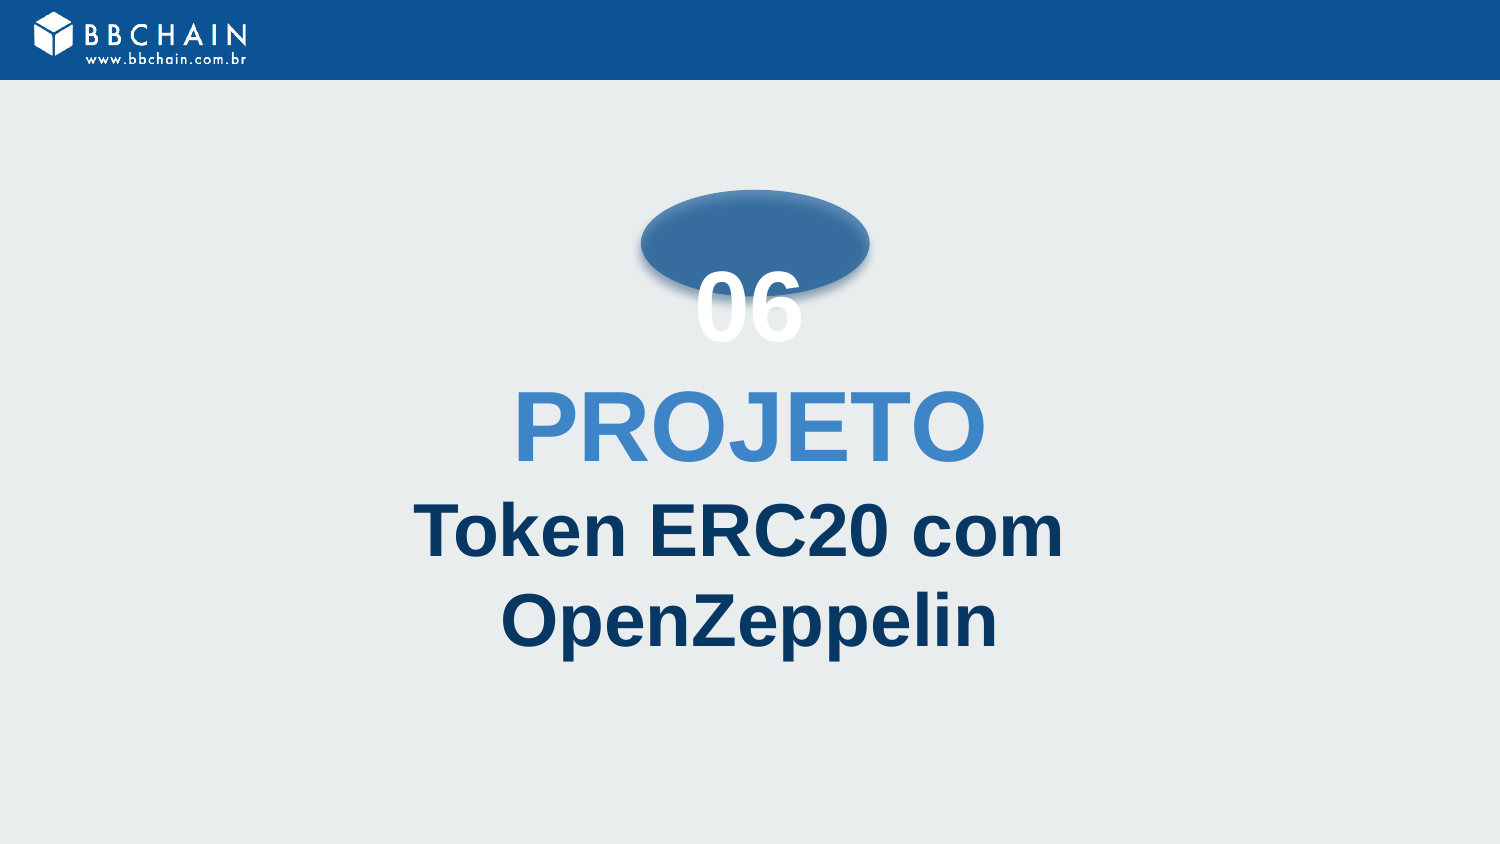

# 06
PROJETO
Token ERC20 com
OpenZeppelin